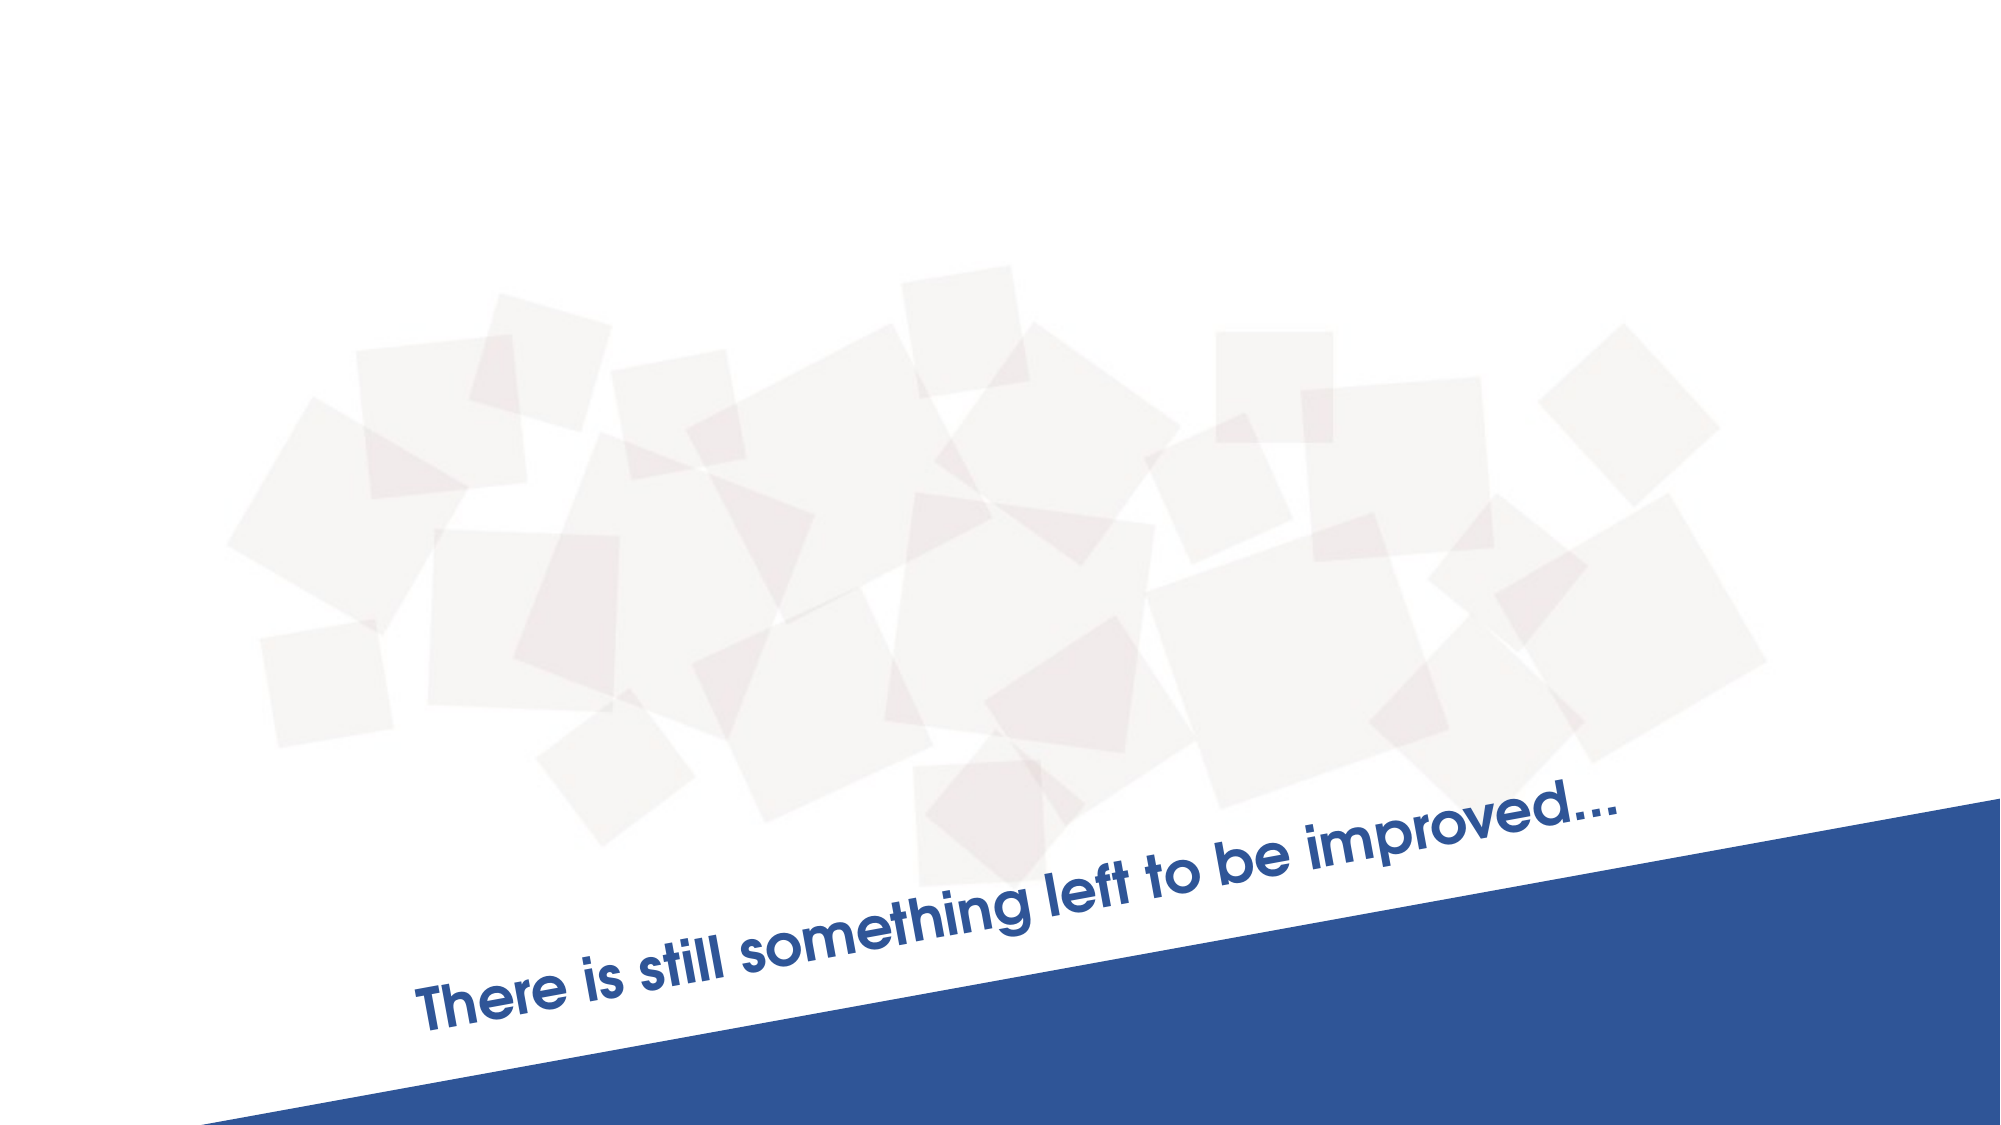

There is still something left to be improved...